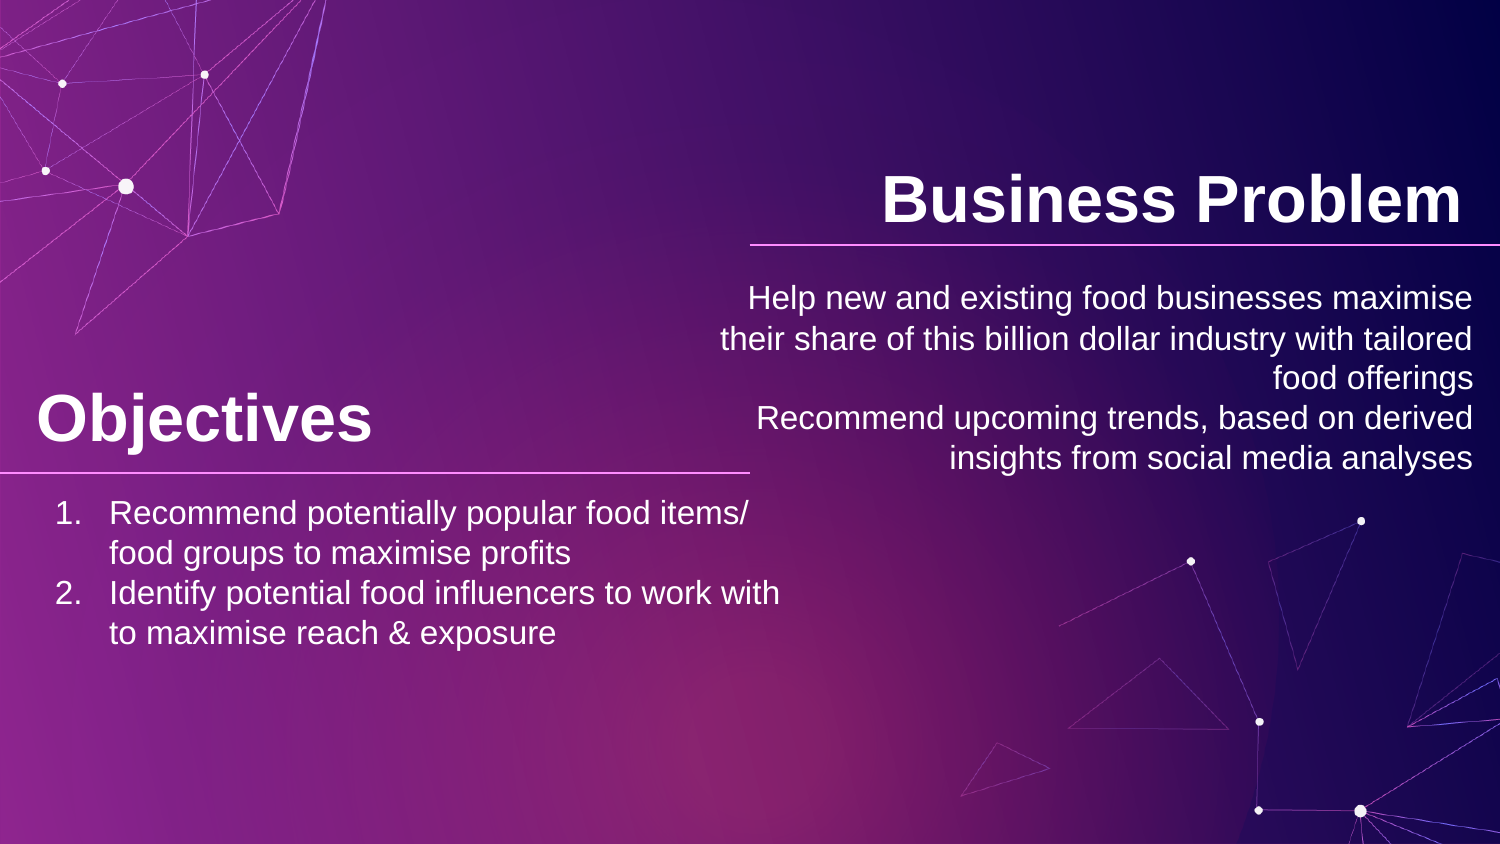

Business Problem
Help new and existing food businesses maximise their share of this billion dollar industry with tailored food offerings
Recommend upcoming trends, based on derived insights from social media analyses
# Objectives
Recommend potentially popular food items/ food groups to maximise profits
Identify potential food influencers to work with to maximise reach & exposure